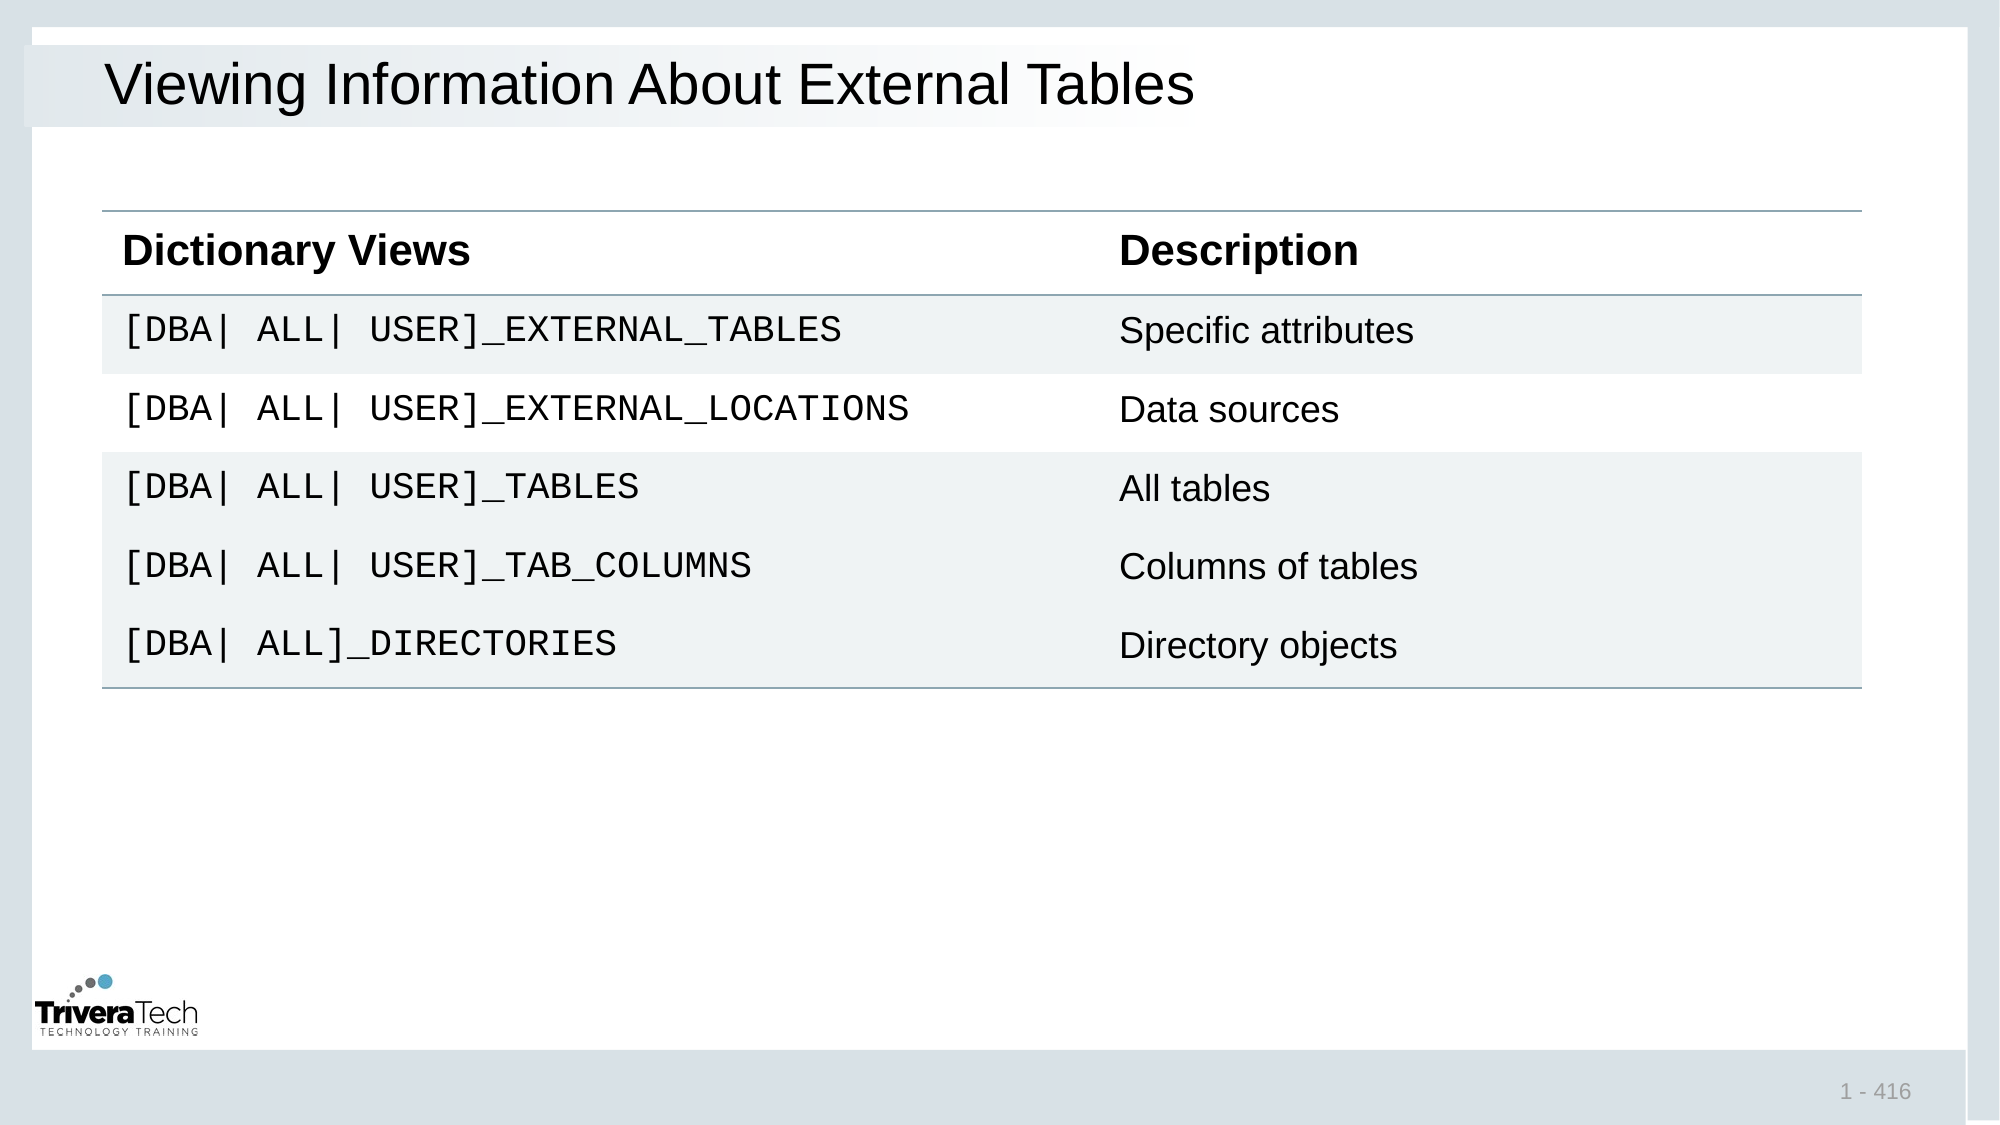

# Viewing Information About External Tables

| Dictionary Views | Description |
| --- | --- |
| [DBA| ALL| USER]\_EXTERNAL\_TABLES | Specific attributes |
| [DBA| ALL| USER]\_EXTERNAL\_LOCATIONS | Data sources |
| [DBA| ALL| USER]\_TABLES | All tables |
| [DBA| ALL| USER]\_TAB\_COLUMNS | Columns of tables |
| [DBA| ALL]\_DIRECTORIES | Directory objects |